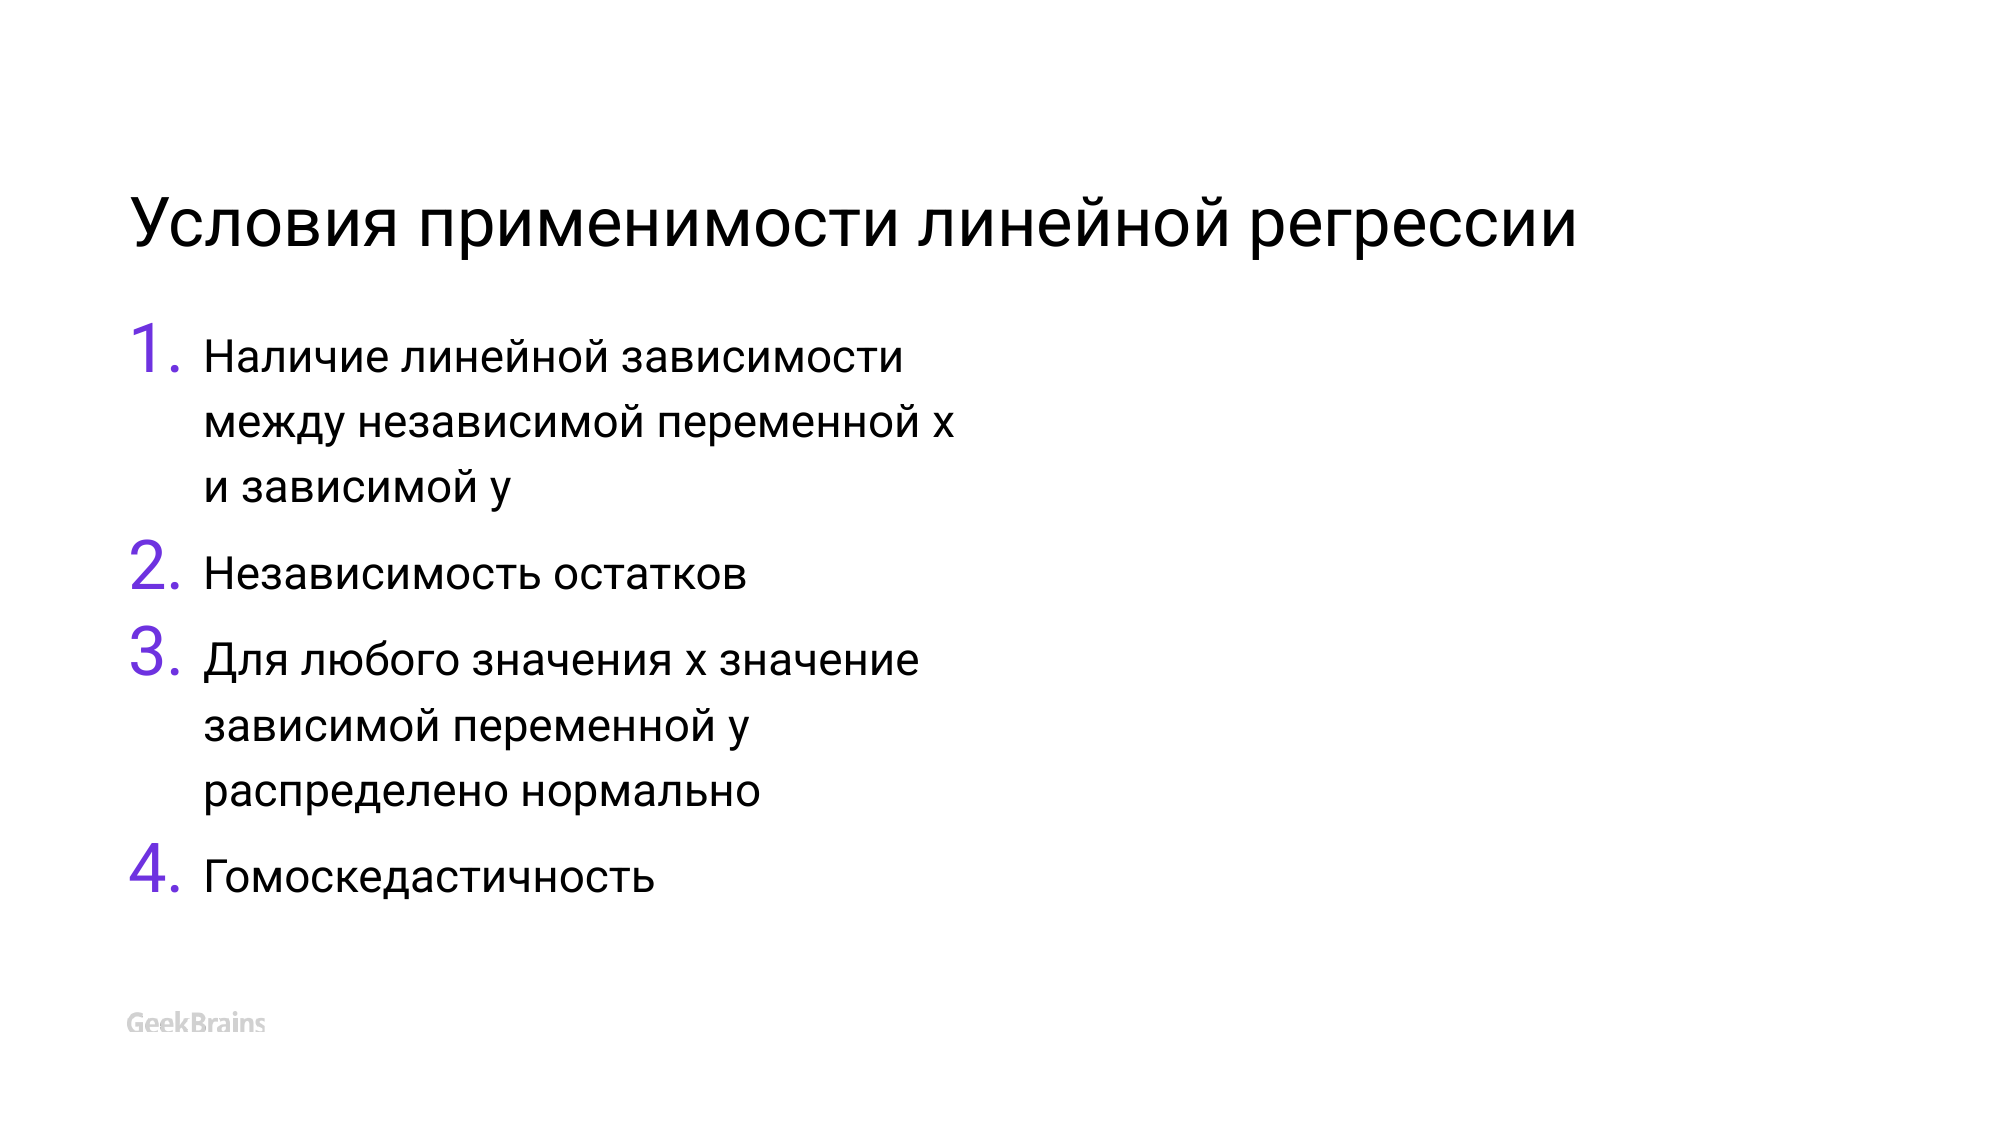

# Условия применимости линейной регрессии
Наличие линейной зависимости между независимой переменной x и зависимой y
Независимость остатков
Для любого значения x значение зависимой переменной y распределено нормально
Гомоскедастичность